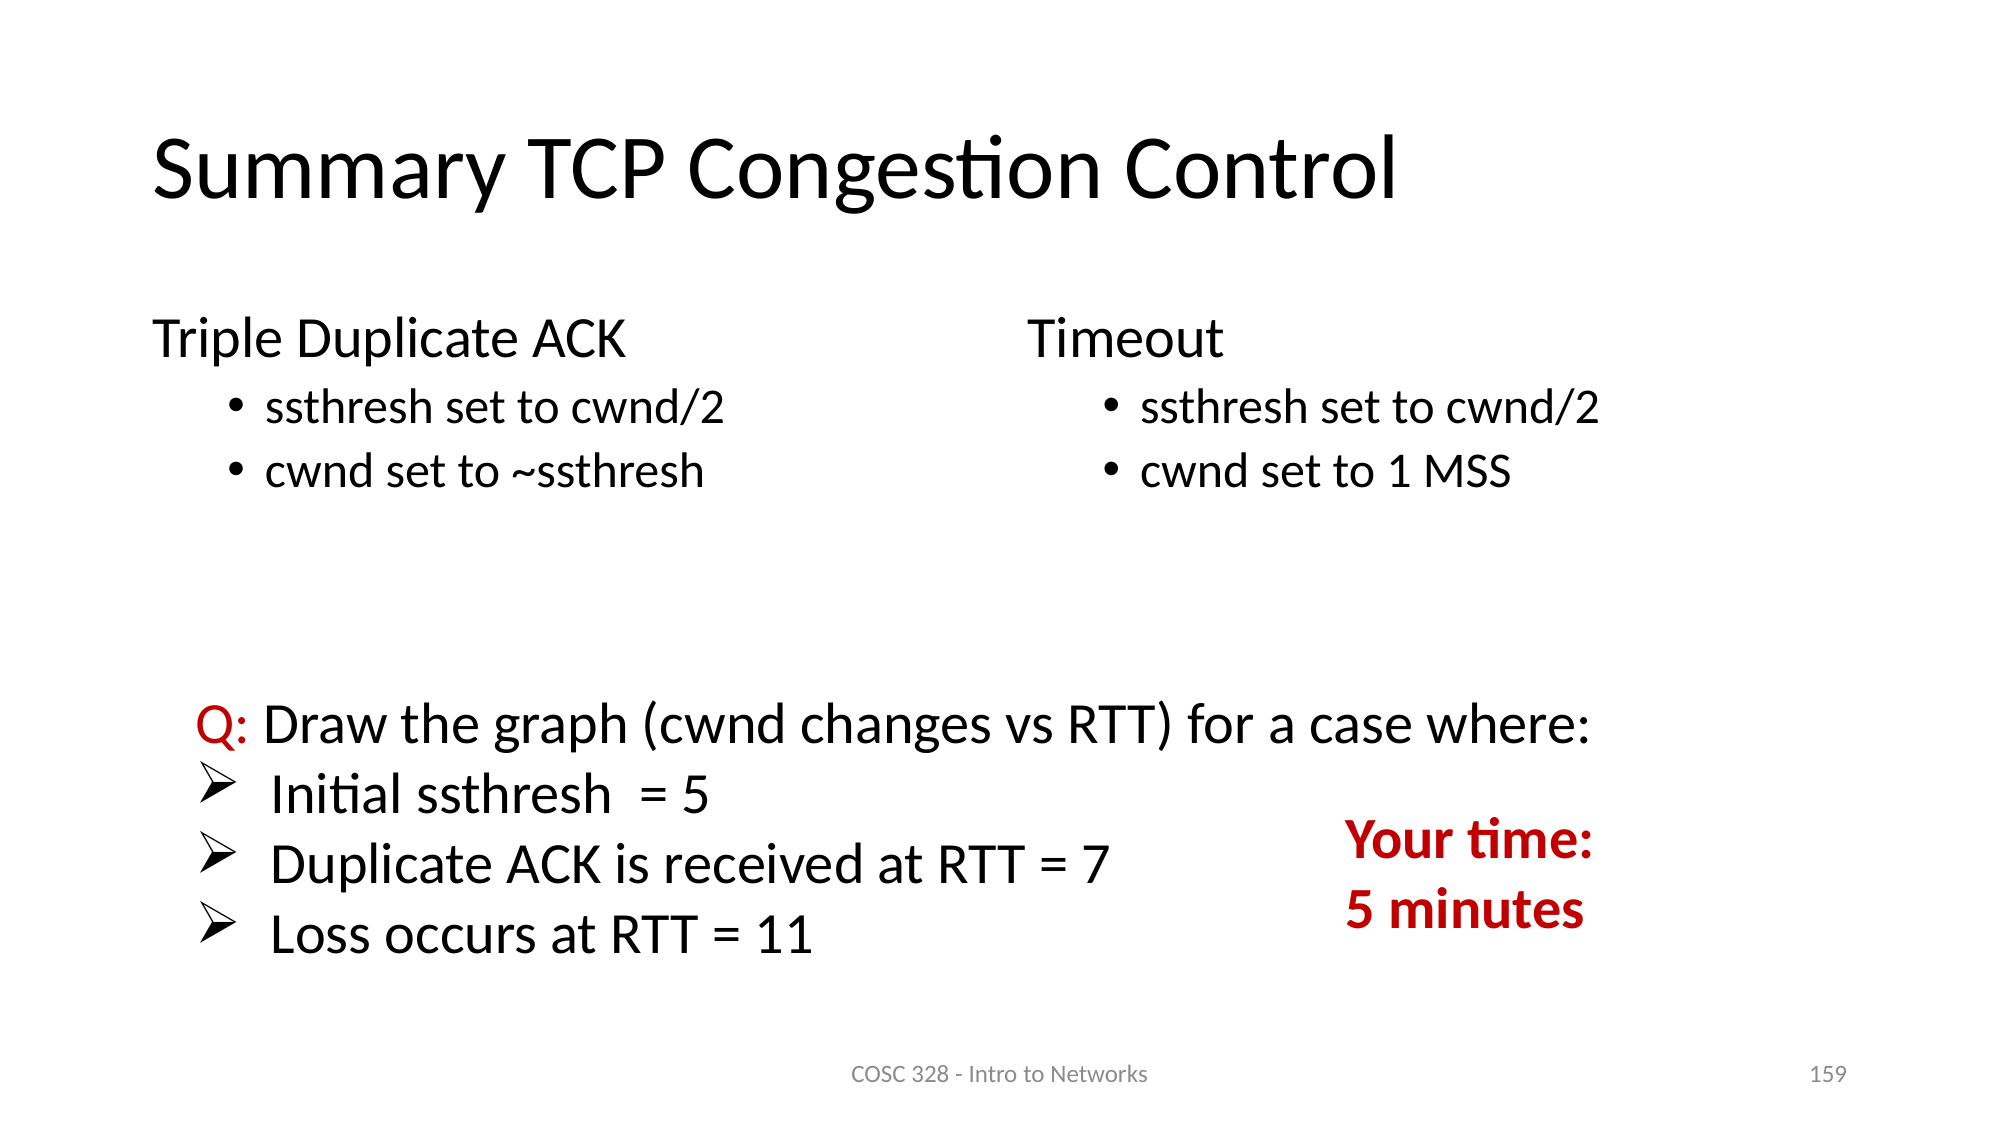

# Summary TCP Congestion Control
Triple Duplicate ACK
ssthresh set to cwnd/2
cwnd set to ~ssthresh
Timeout
ssthresh set to cwnd/2
cwnd set to 1 MSS

Q: Draw the graph (cwnd changes vs RTT) for a case where:
Initial ssthresh  = 5
Duplicate ACK is received at RTT = 7
Loss occurs at RTT = 11

Your time:
5 minutes
COSC 328 - Intro to Networks
159